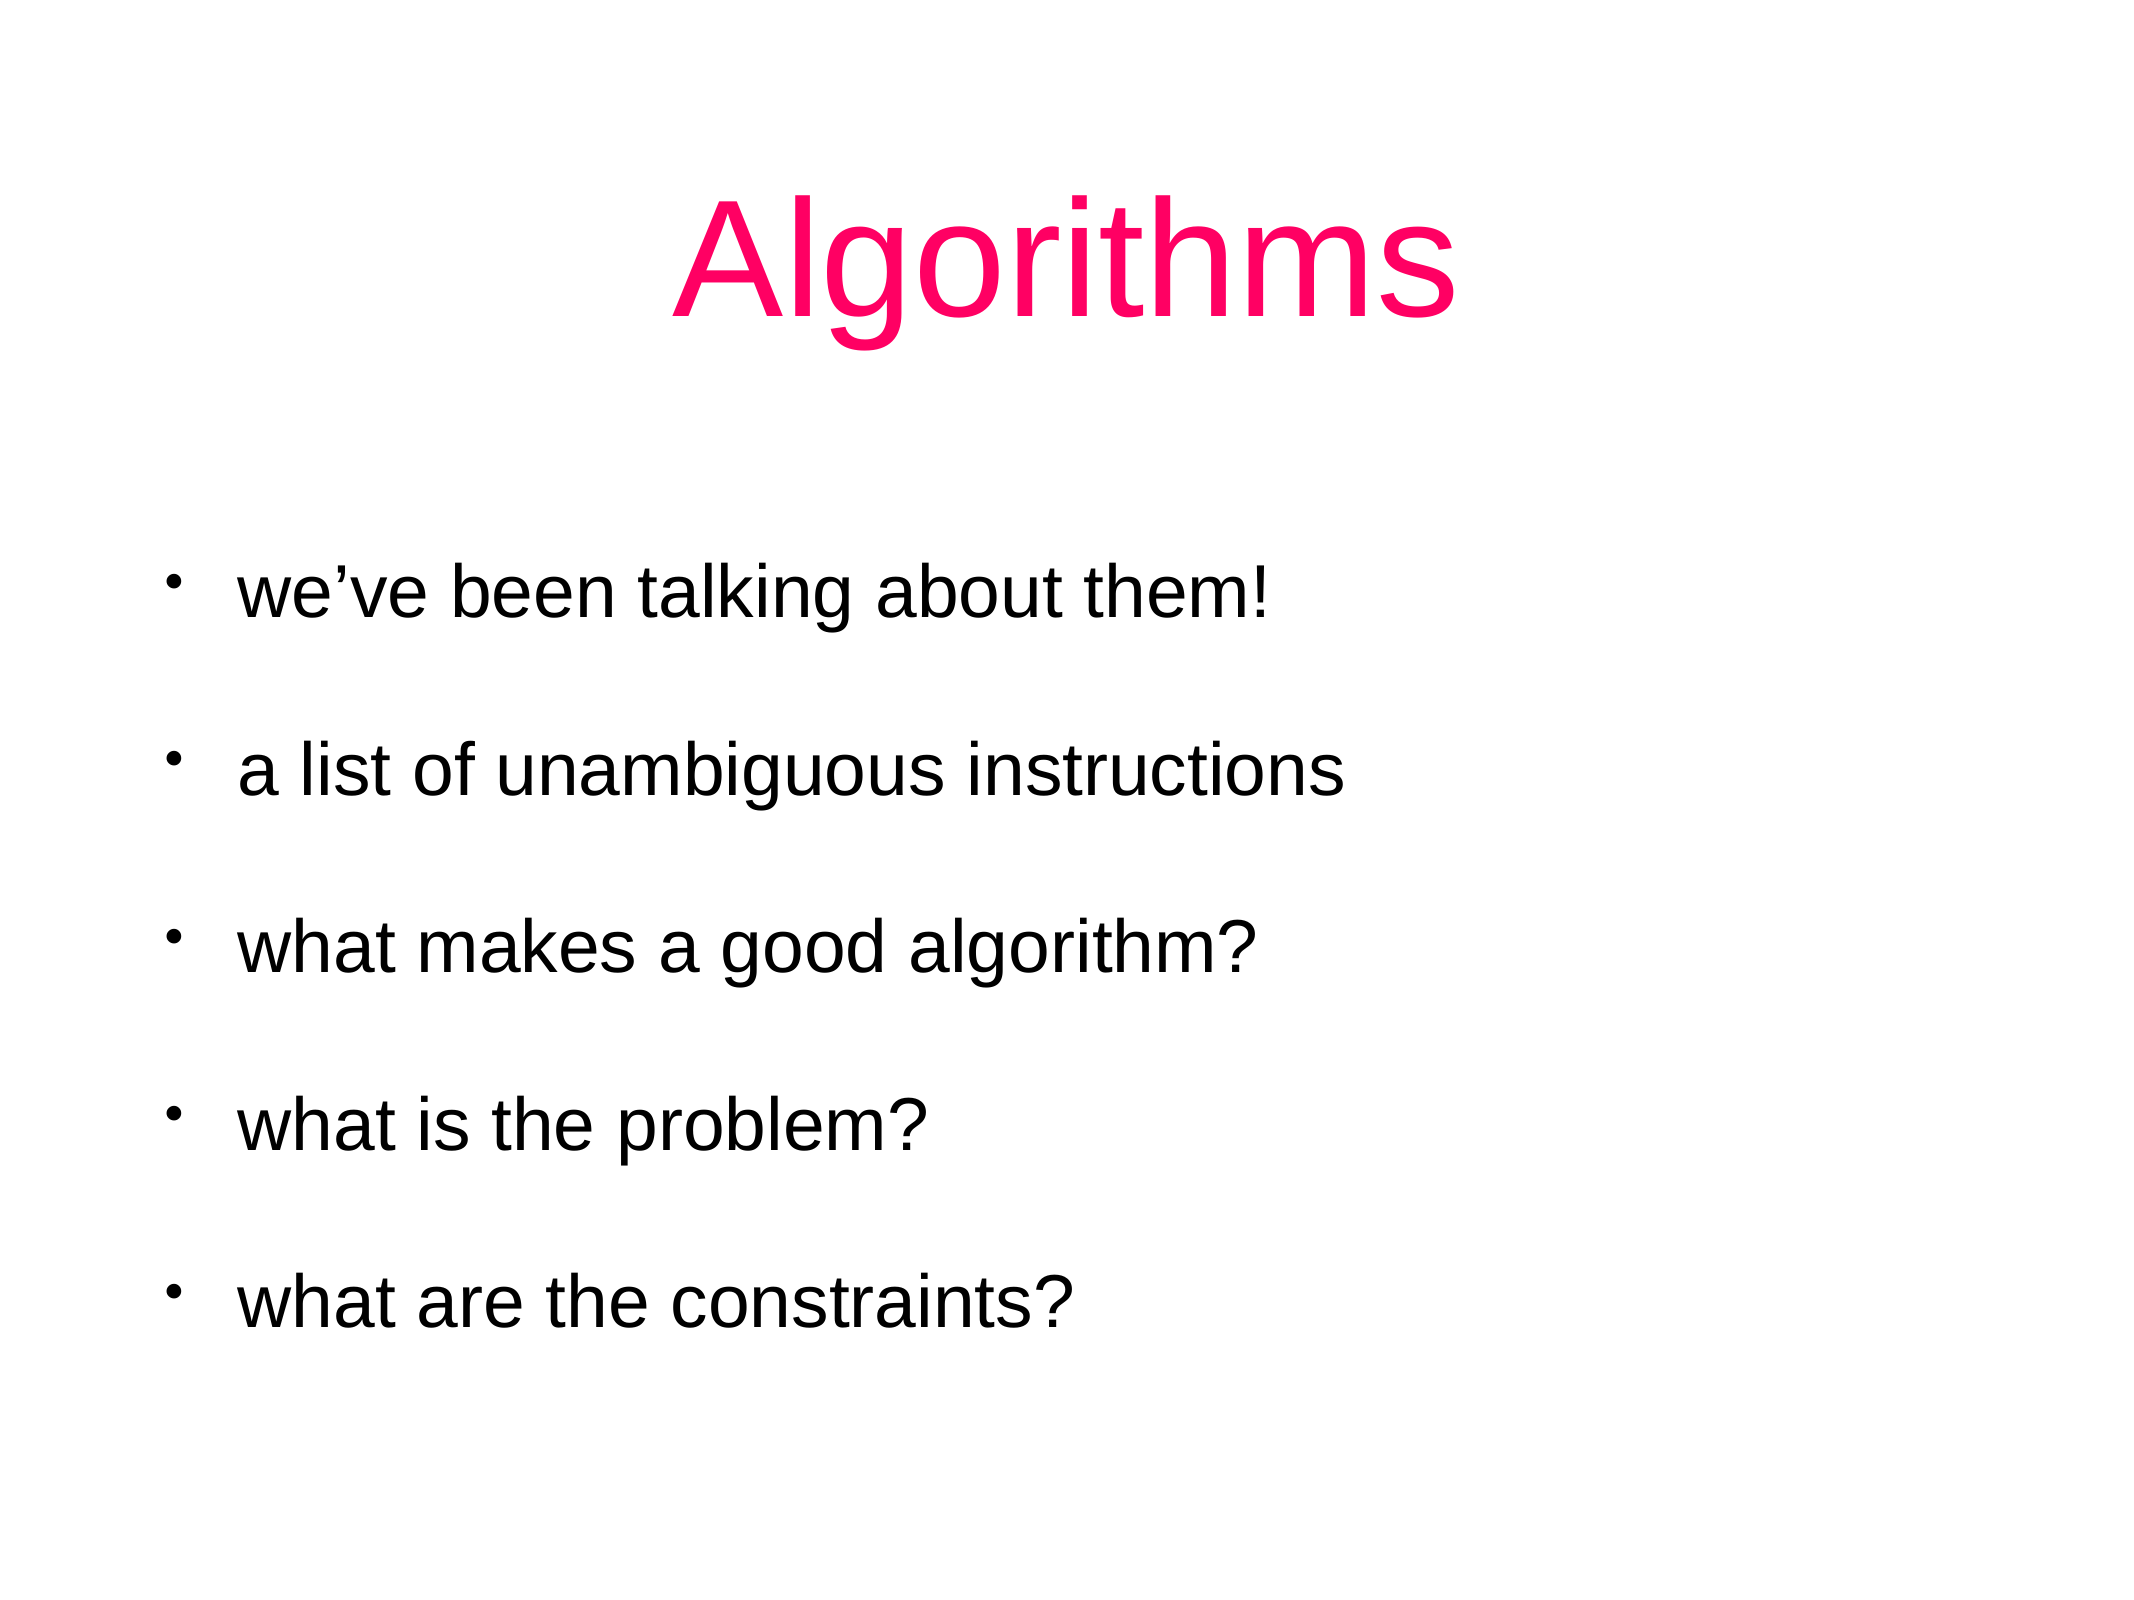

# Algorithms
we’ve been talking about them!
a list of unambiguous instructions
what makes a good algorithm?
what is the problem?
what are the constraints?